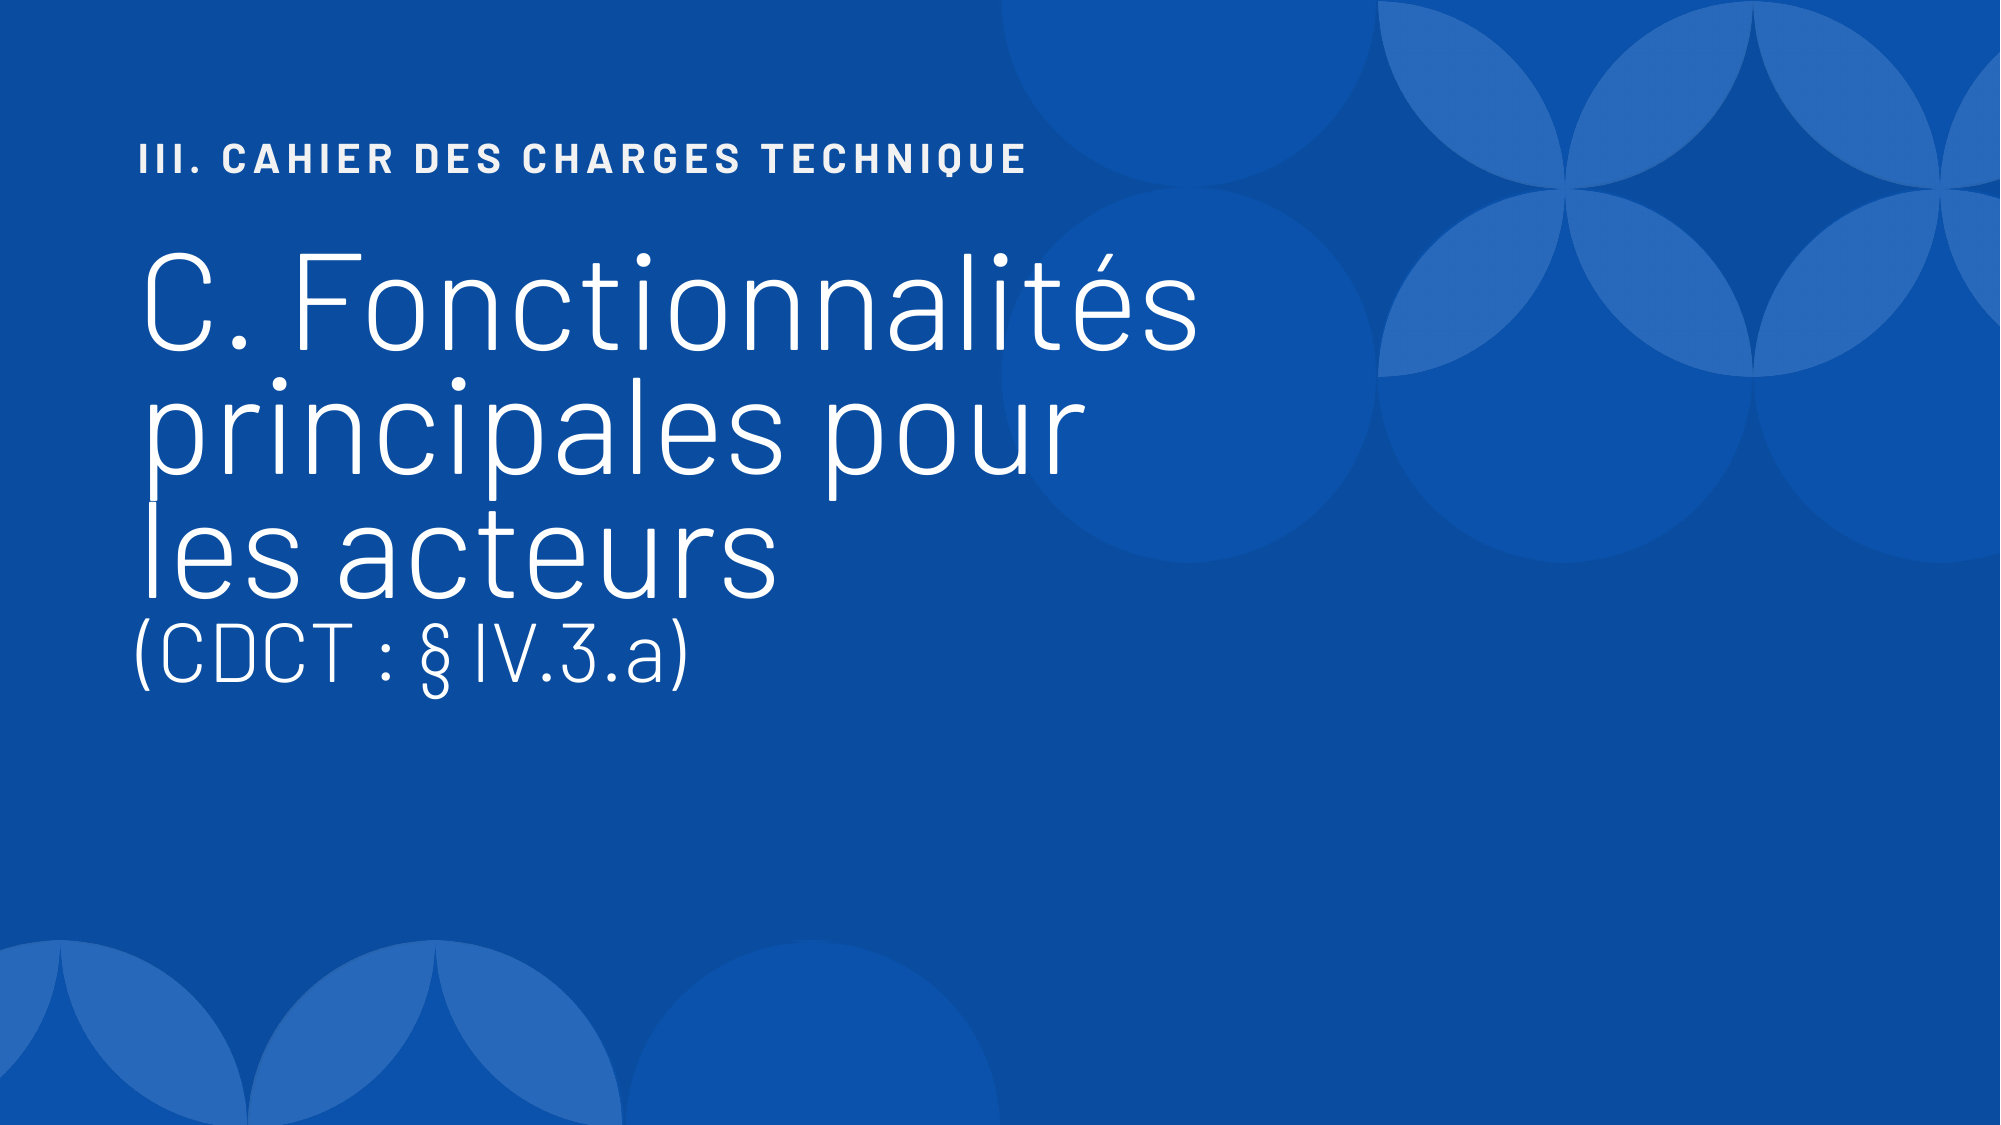

# III. Cahier deS chargeS technique
C. Fonctionnalités principales pour les acteurs
(CDCT : § IV.3.a)